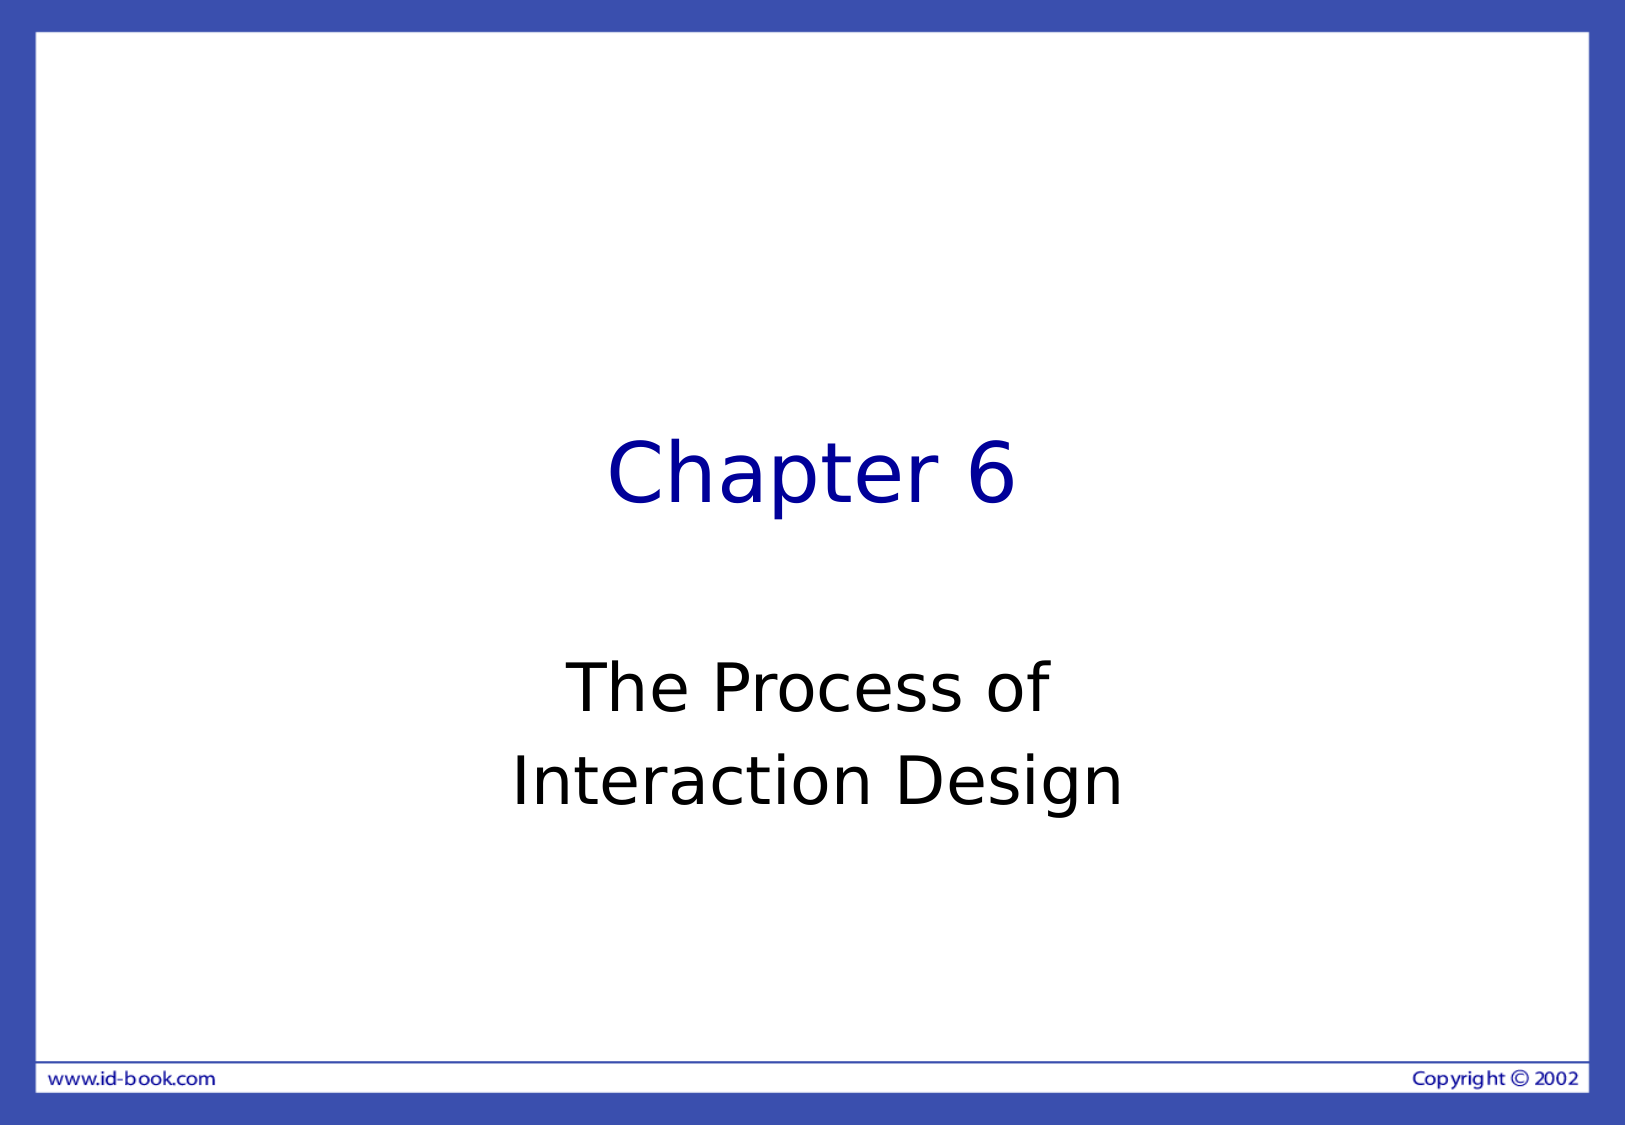

# Chapter 6
The Process of
Interaction Design